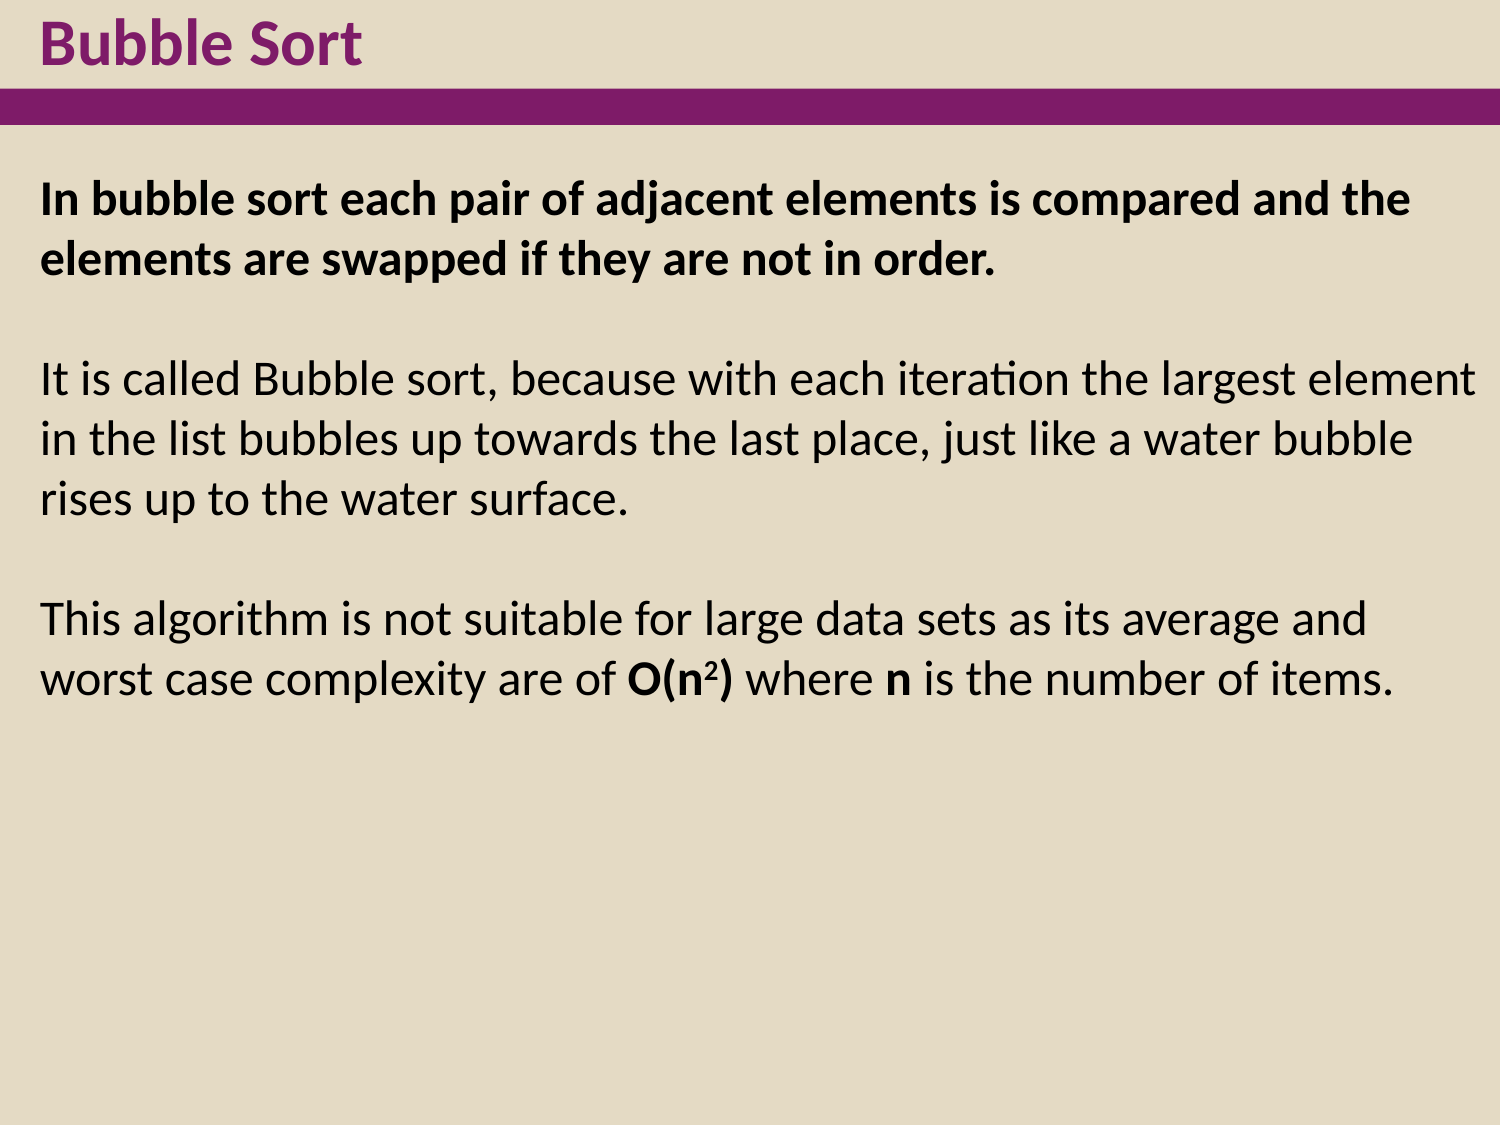

Bubble Sort

In bubble sort each pair of adjacent elements is compared and the elements are swapped if they are not in order.

It is called Bubble sort, because with each iteration the largest element in the list bubbles up towards the last place, just like a water bubble rises up to the water surface.

This algorithm is not suitable for large data sets as its average and worst case complexity are of Ο(n2) where n is the number of items.